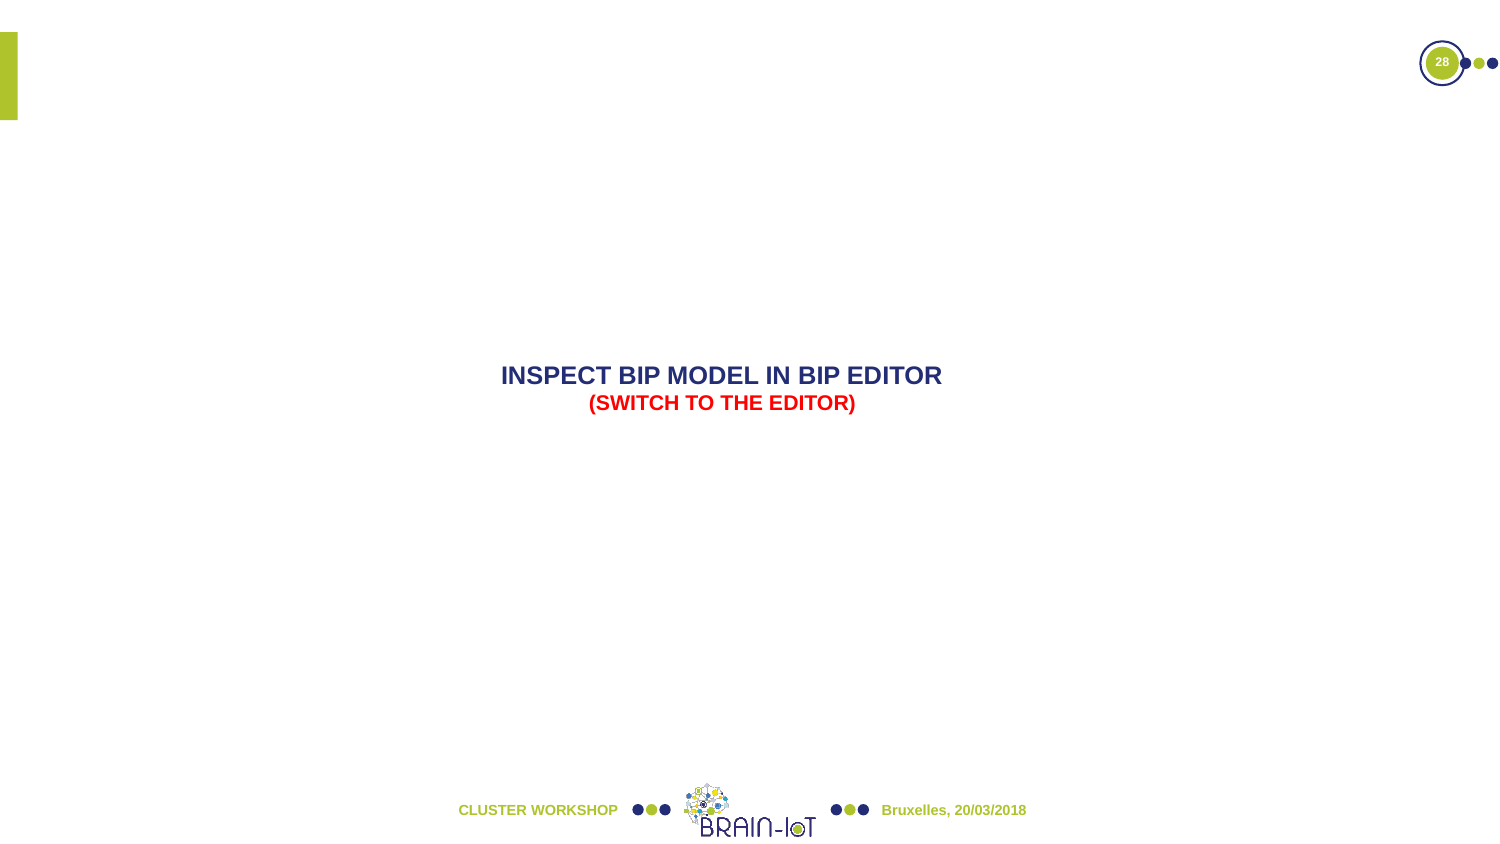

28
# Inspect BIP model in BIP Editor (switch to the editor)
CLUSTER WORKSHOP
Bruxelles, 20/03/2018